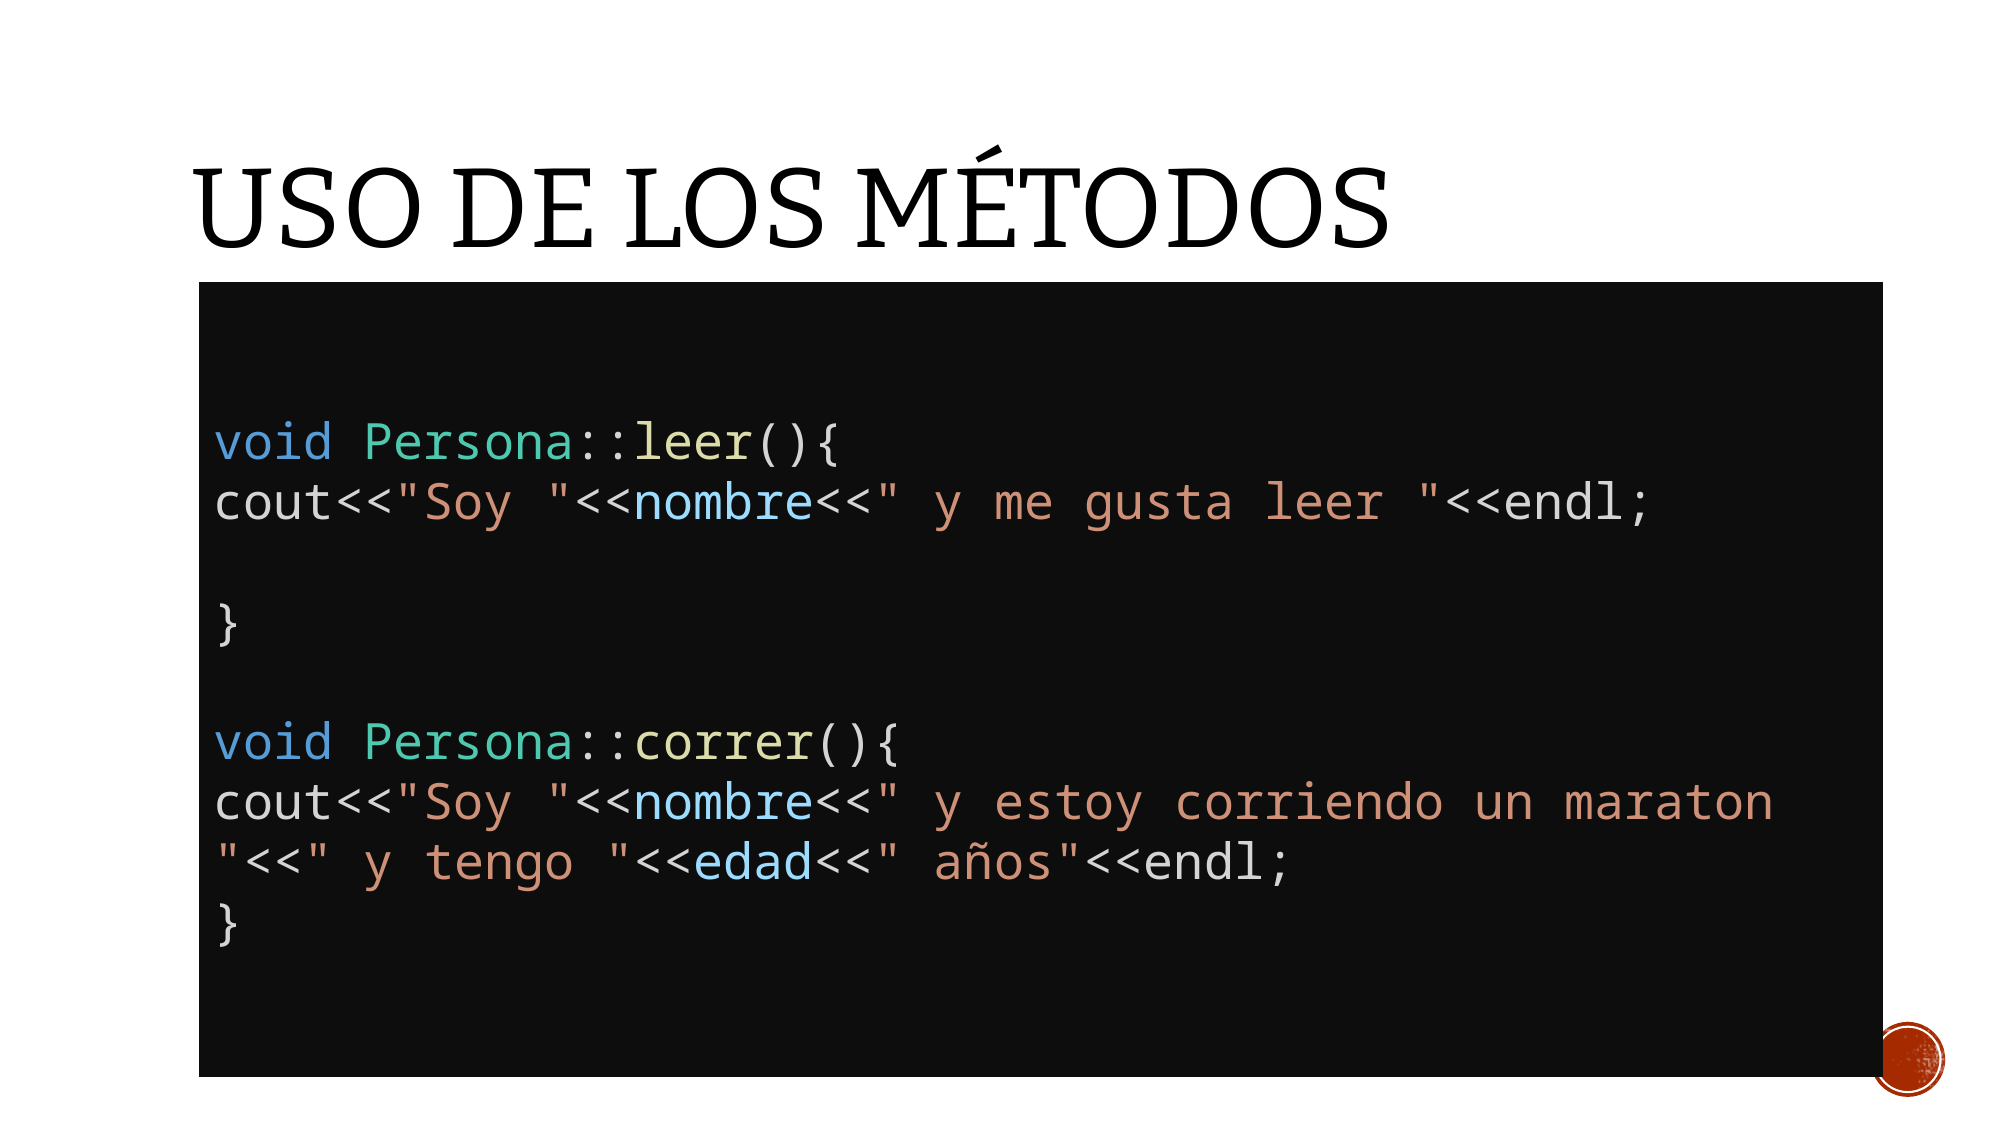

# Uso de los métodos

void Persona::leer(){
cout<<"Soy "<<nombre<<" y me gusta leer "<<endl;
}
void Persona::correr(){
cout<<"Soy "<<nombre<<" y estoy corriendo un maraton "<<" y tengo "<<edad<<" años"<<endl;
}